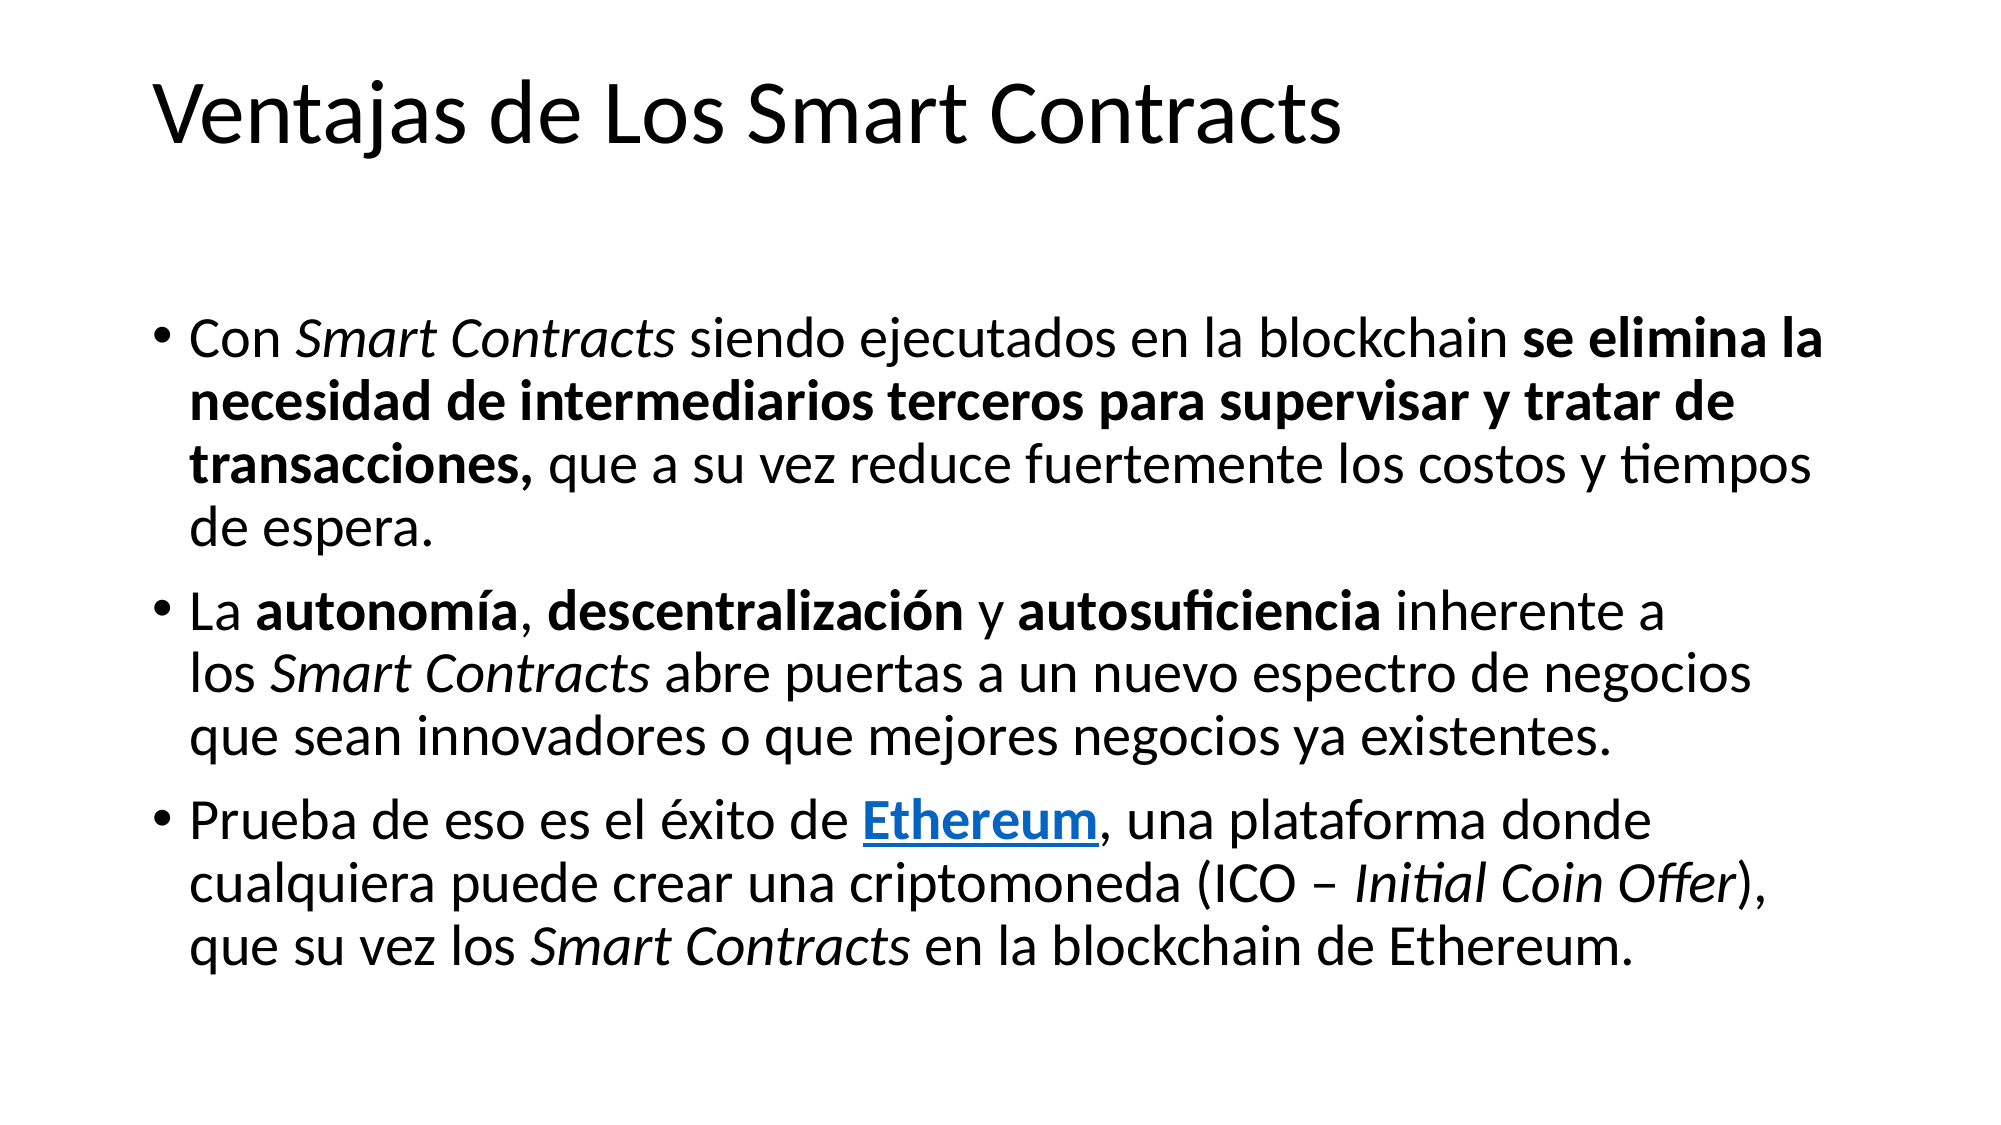

# Ventajas de Los Smart Contracts
Con Smart Contracts siendo ejecutados en la blockchain se elimina la necesidad de intermediarios terceros para supervisar y tratar de transacciones, que a su vez reduce fuertemente los costos y tiempos de espera.
La autonomía, descentralización y autosuficiencia inherente a los Smart Contracts abre puertas a un nuevo espectro de negocios que sean innovadores o que mejores negocios ya existentes.
Prueba de eso es el éxito de Ethereum, una plataforma donde cualquiera puede crear una criptomoneda (ICO – Initial Coin Offer), que su vez los Smart Contracts en la blockchain de Ethereum.